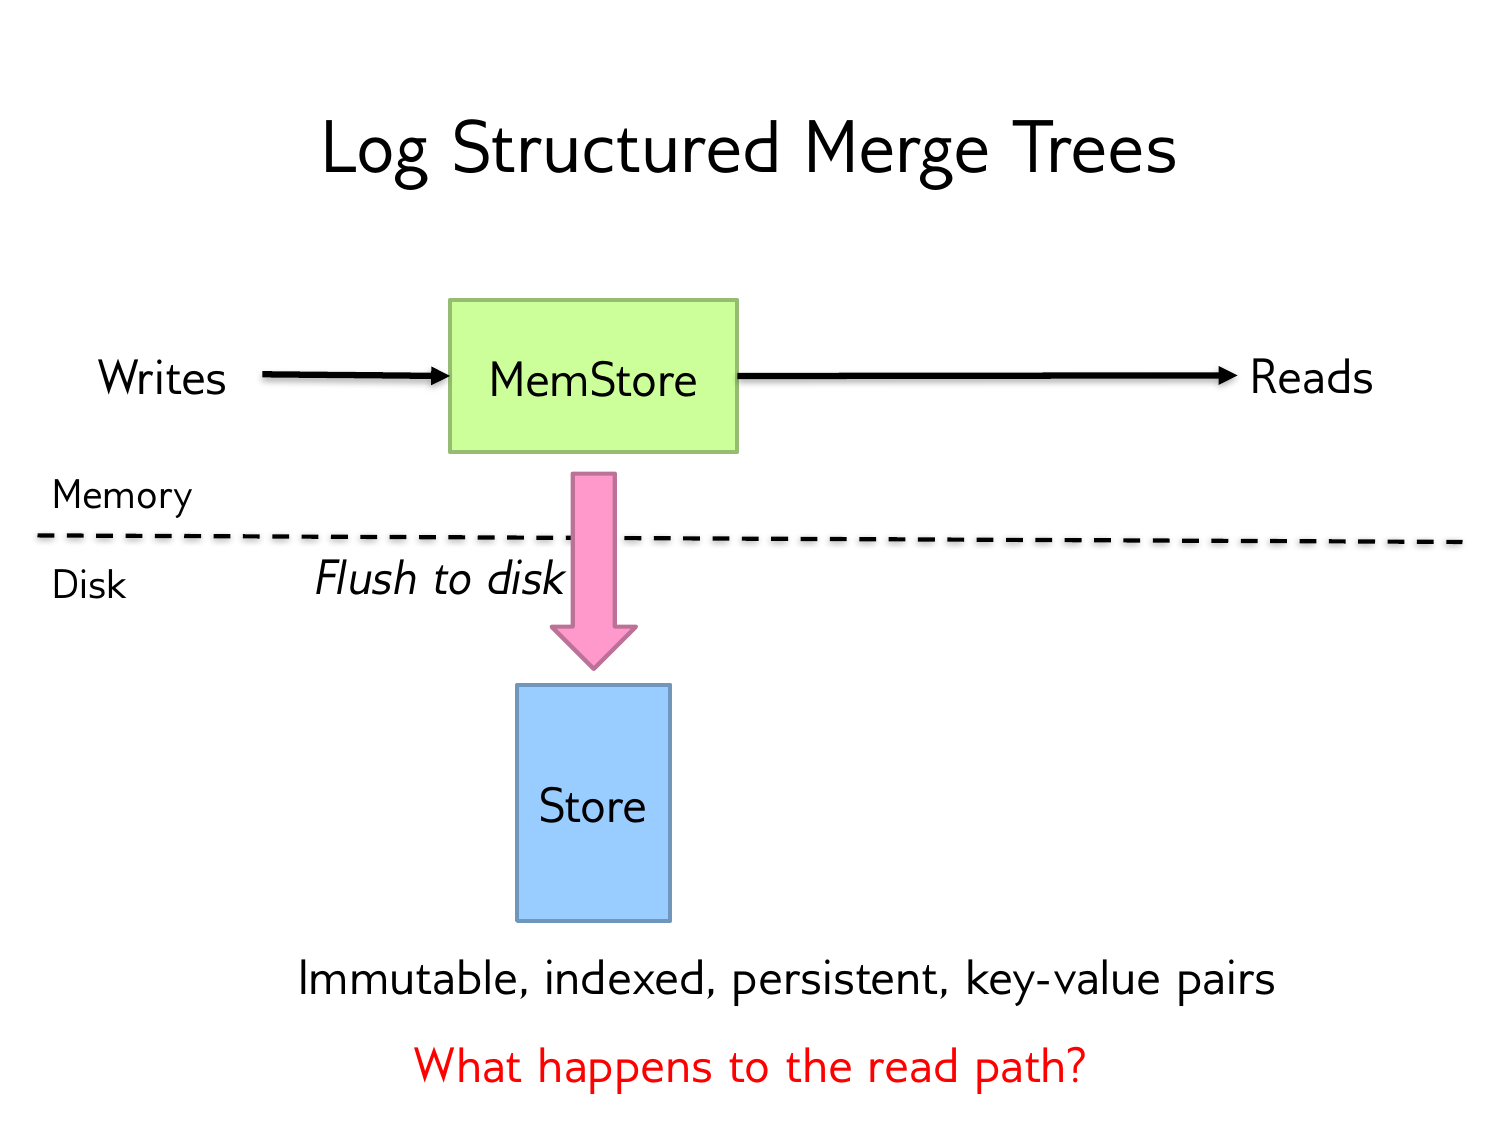

Log Structured Merge Trees
MemStore
Reads
Writes
Memory

Flush to disk
Disk
Store
Immutable, indexed, persistent, key-value pairs
What happens to the read path?